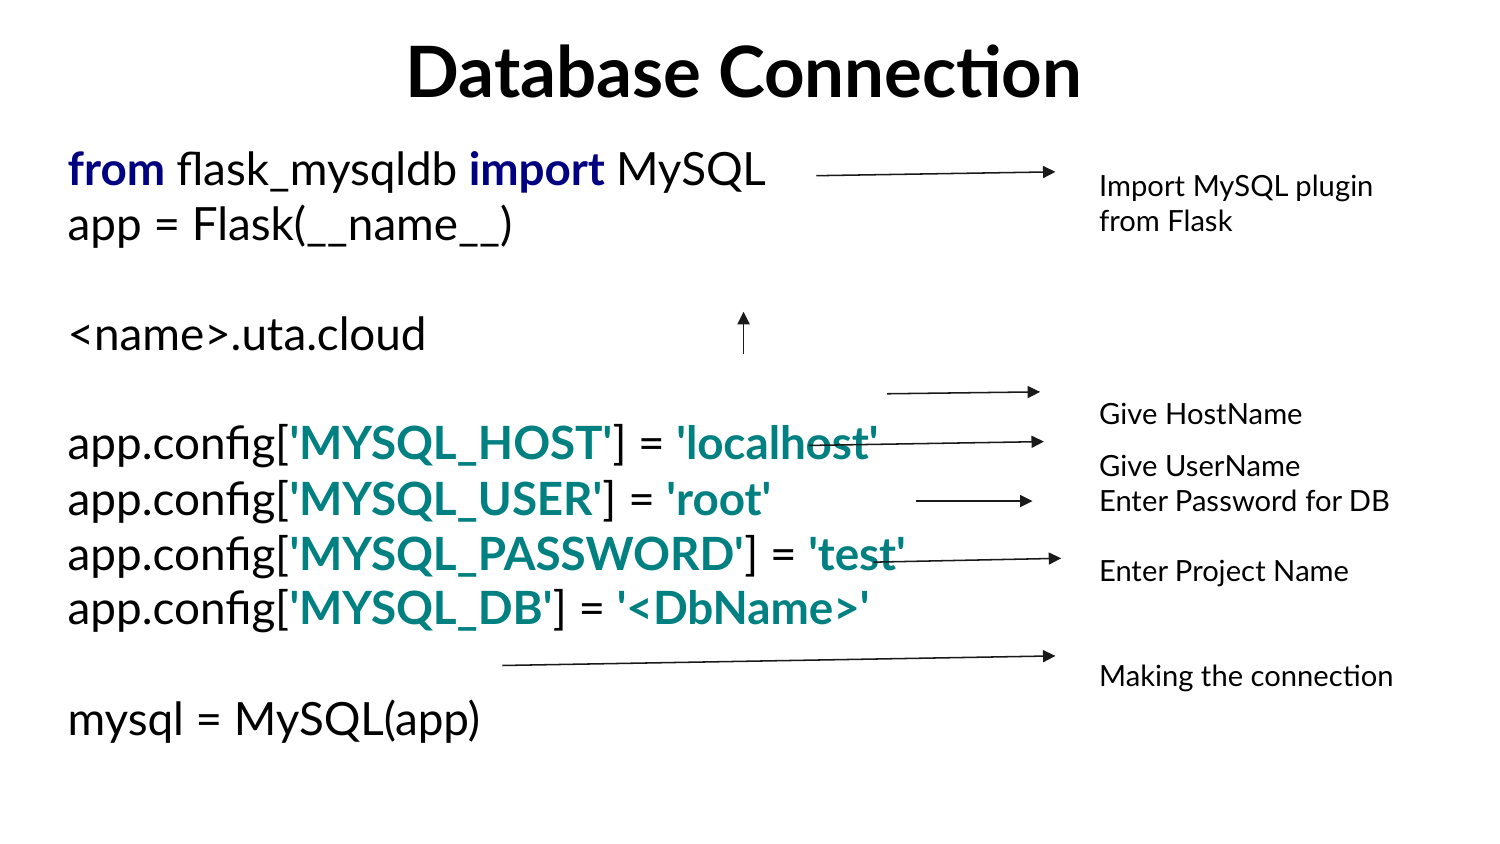

Database Connection
from flask_mysqldb import MySQL
app = Flask(__name__)
						<name>.uta.cloud

app.config['MYSQL_HOST'] = 'localhost'
app.config['MYSQL_USER'] = 'root'
app.config['MYSQL_PASSWORD'] = 'test'
app.config['MYSQL_DB'] = '<DbName>'

mysql = MySQL(app)

Import MySQL plugin from Flask

Give HostName
Give UserName
Enter Password for DB

Enter Project Name

Making the connection